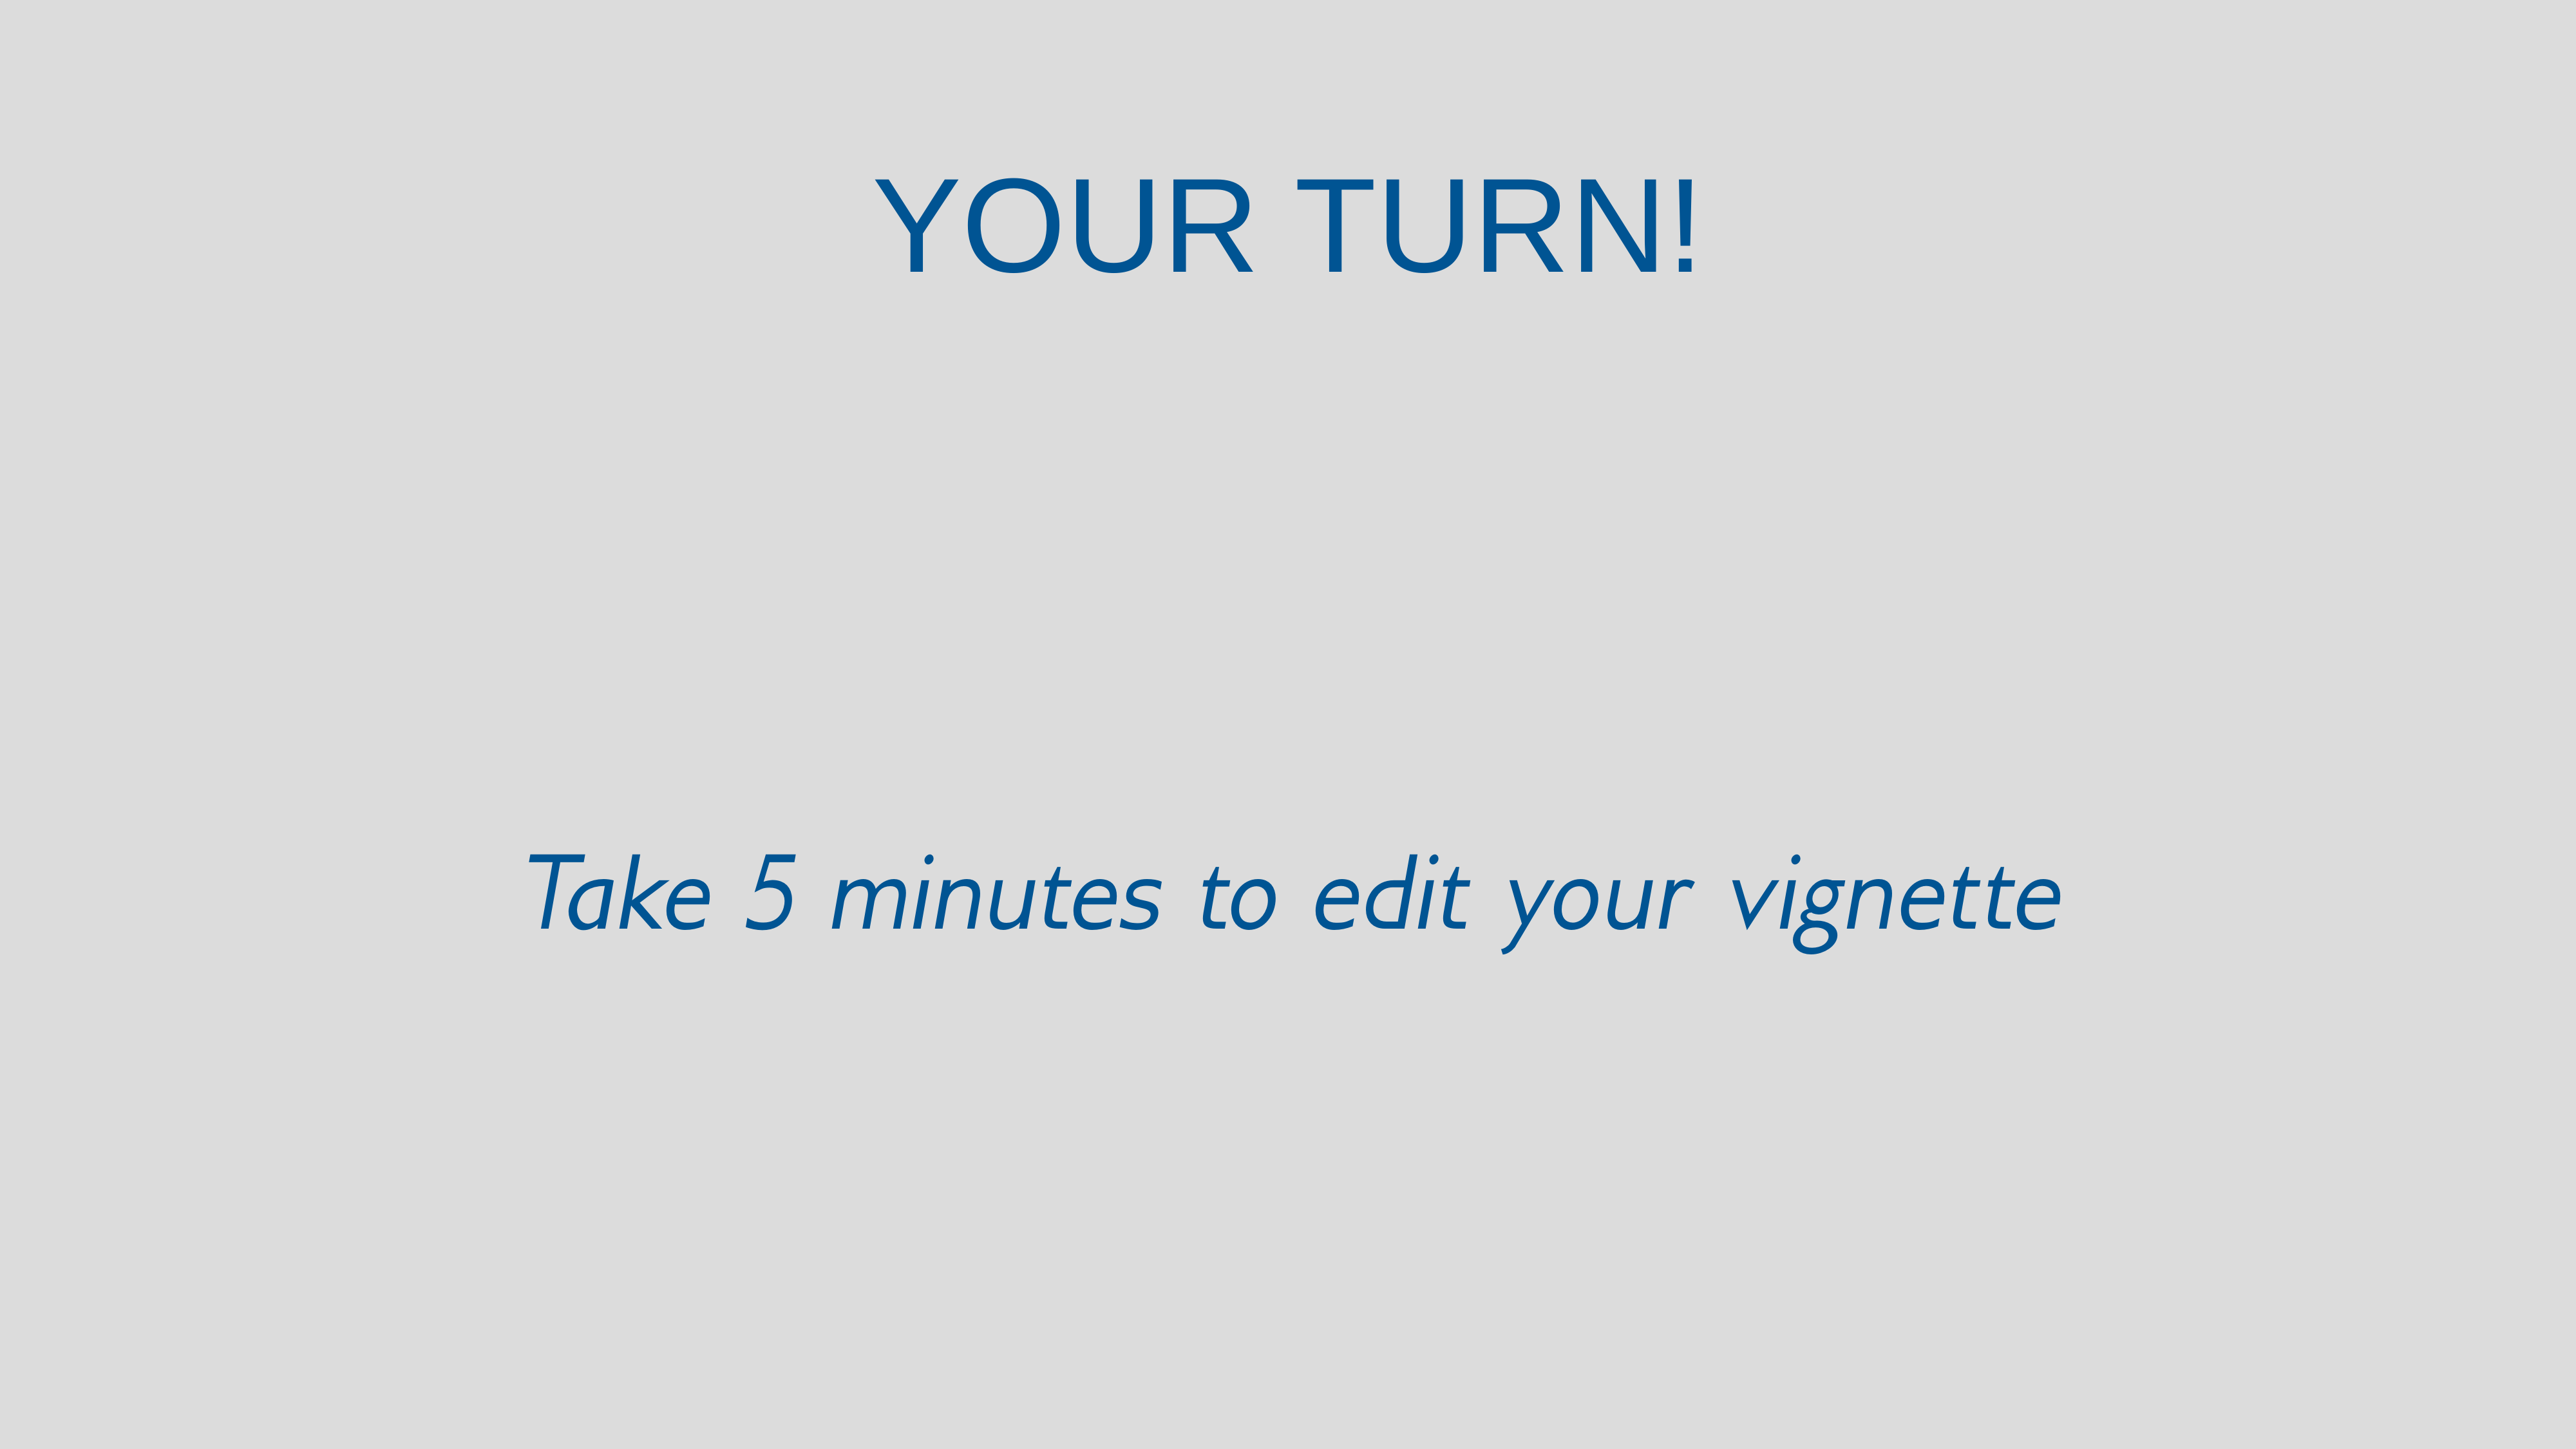

# Your turn!
Take 5 minutes to edit your vignette